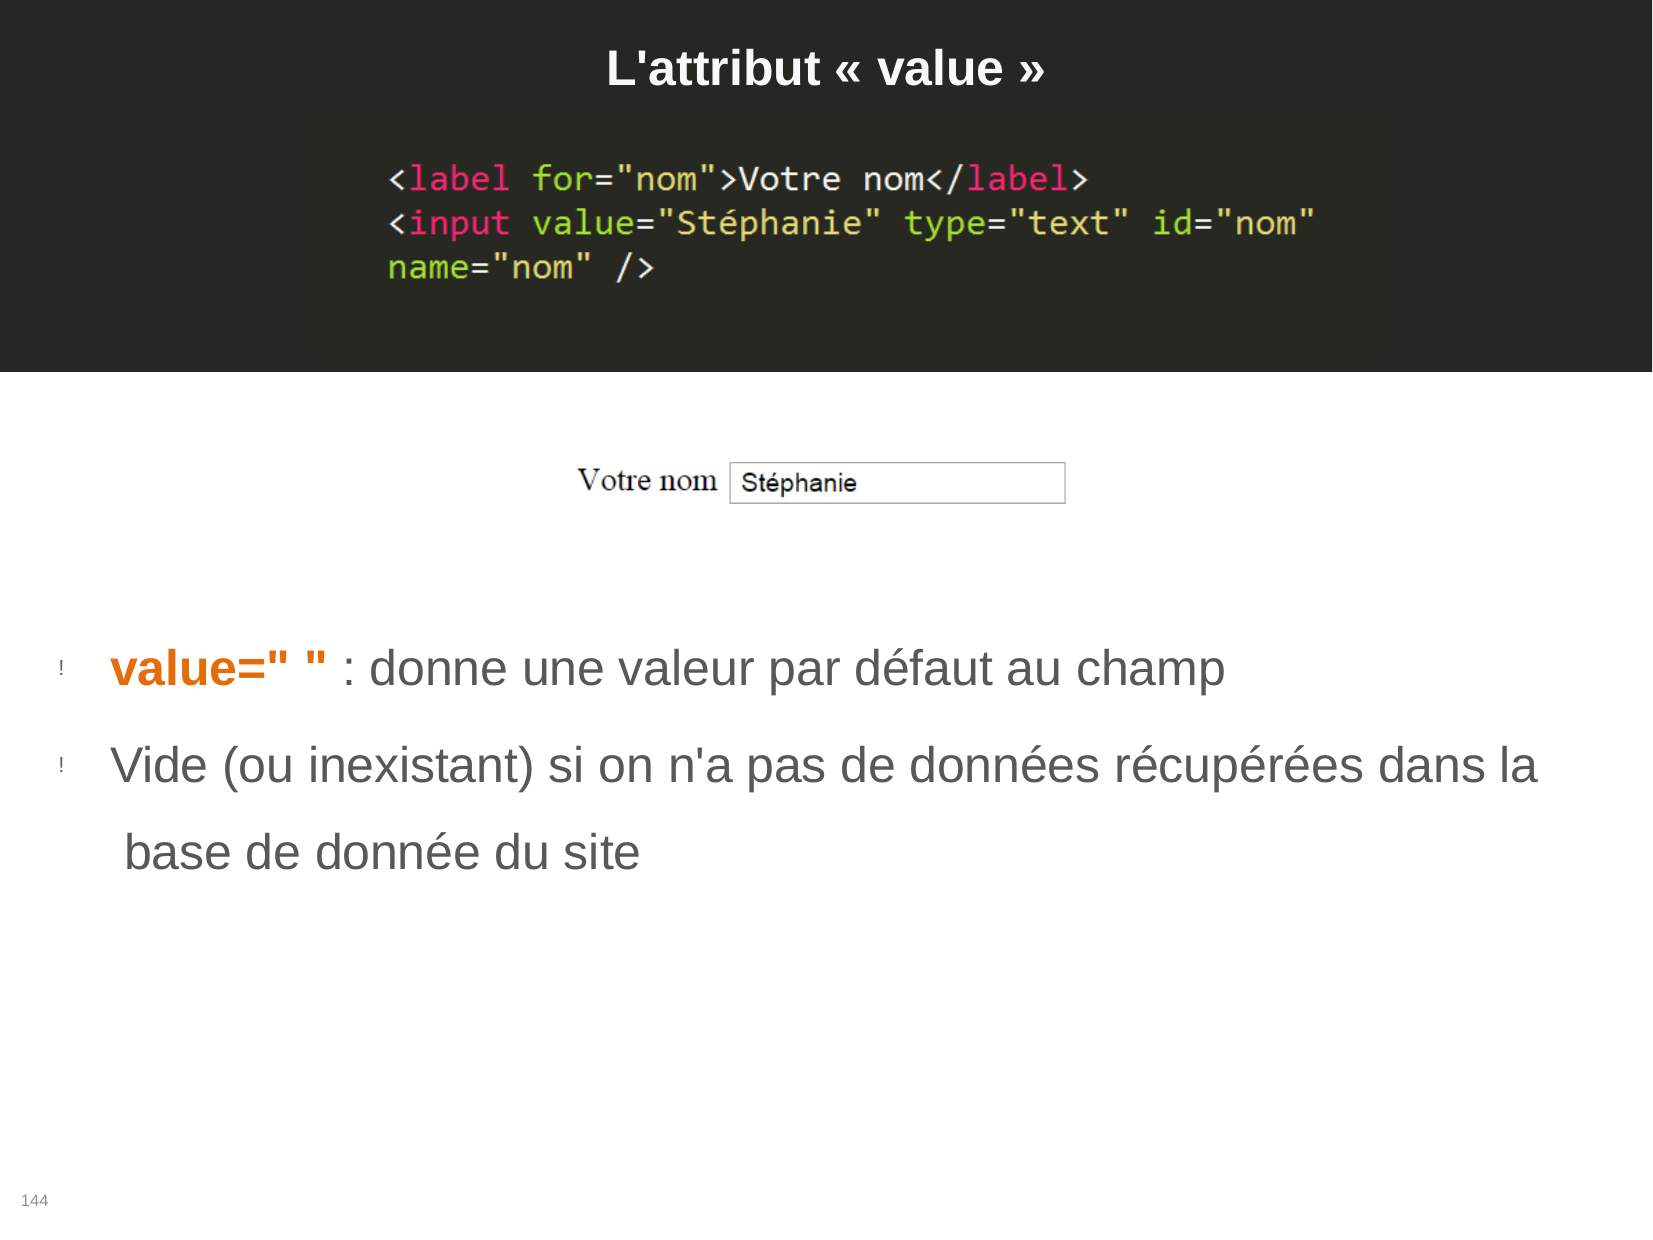

# L'attribut « value »

value=" " : donne une valeur par défaut au champ
Vide (ou inexistant) si on n'a pas de données récupérées dans la  base de donnée du site
!
!

144